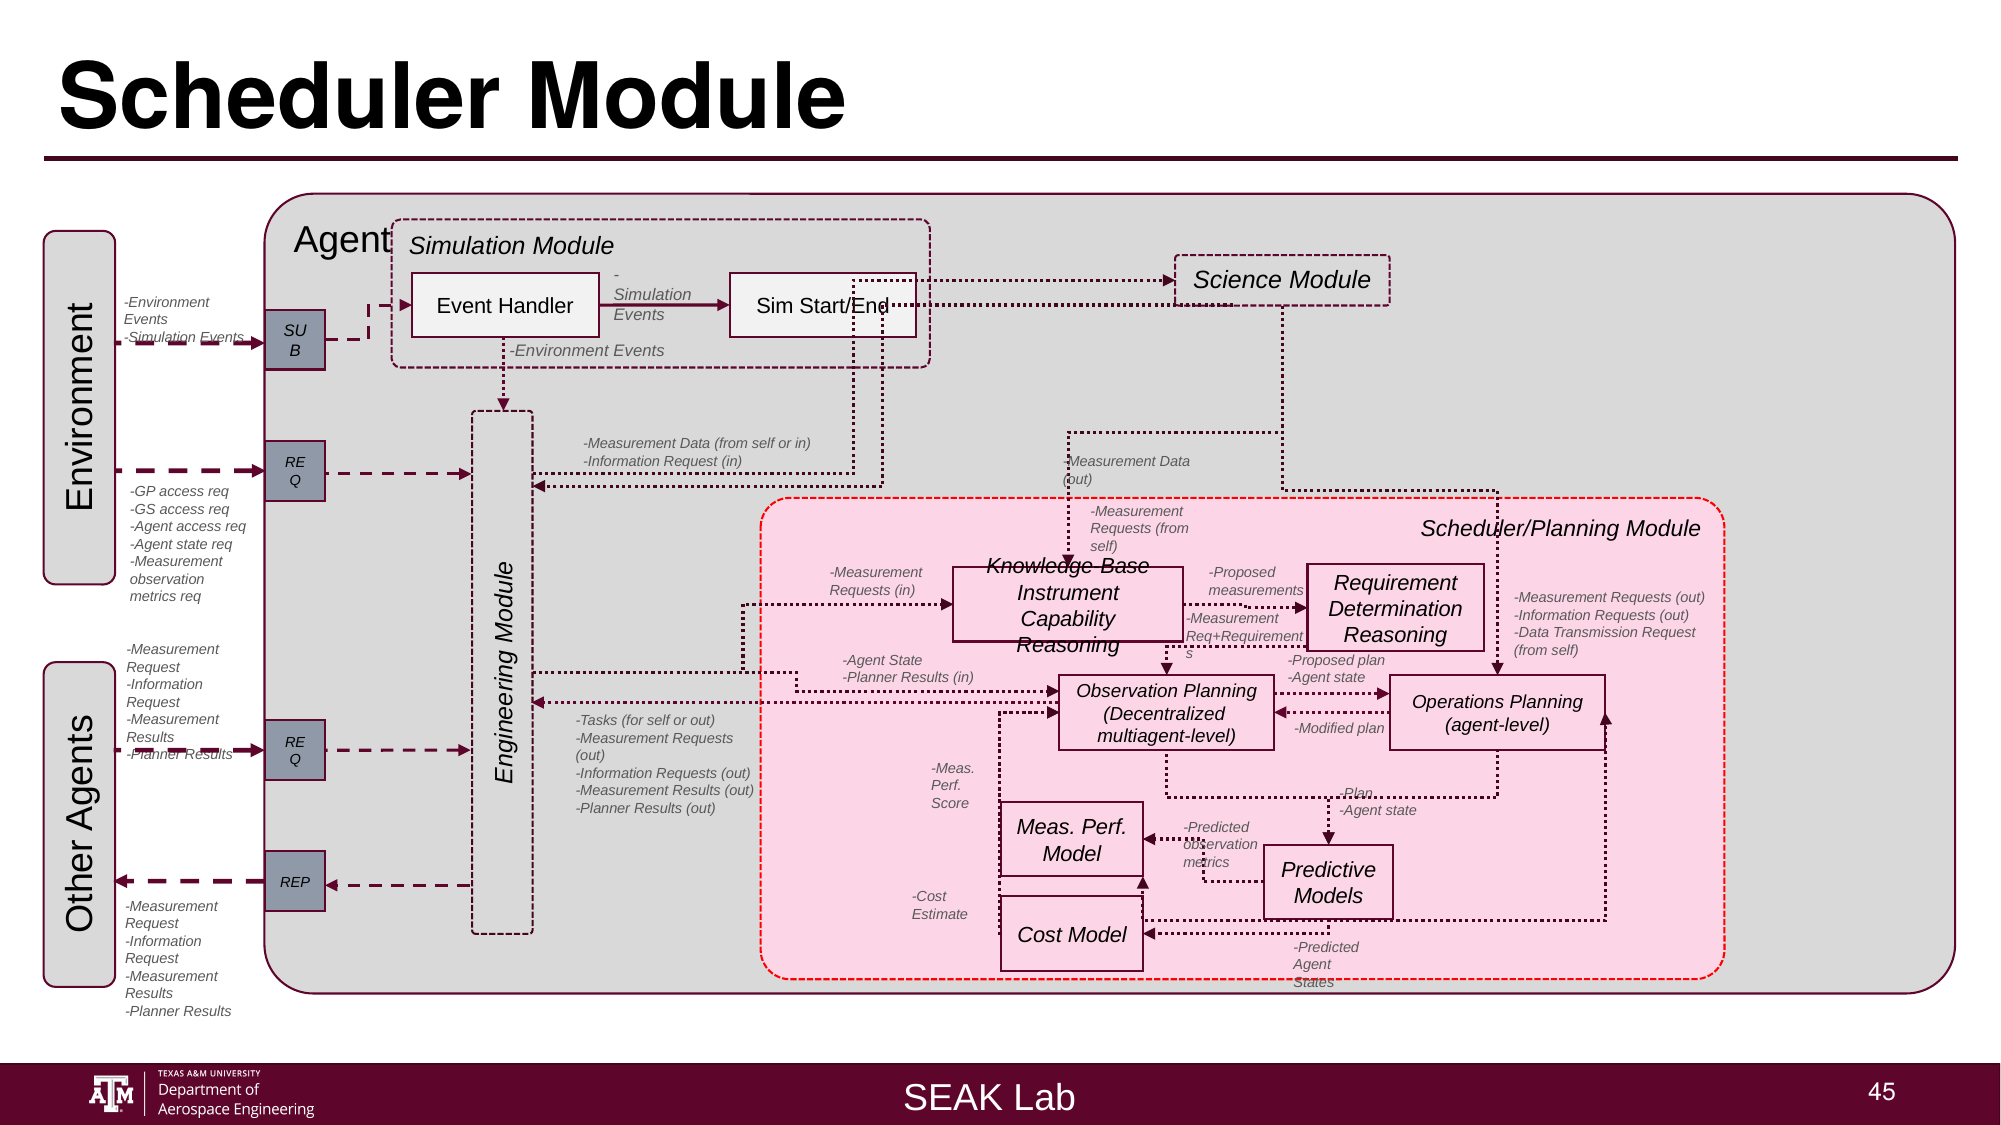

# Scheduler Module
Agent
Simulation Module
Science Module
-Simulation Events
Sim Start/End
Event Handler
-Environment Events
-Simulation Events
SUB
-Environment Events
Environment
-Measurement Data (from self or in)
-Information Request (in)
REQ
-Measurement Data (out)
-GP access req
-GS access req
-Agent access req
-Agent state req
-Measurement observation metrics req
-Measurement Requests (from self)
Scheduler/Planning Module
-Measurement Requests (in)
-Proposed measurements
Requirement Determination Reasoning
Knowledge-Base Instrument Capability Reasoning
-Measurement Requests (out)
-Information Requests (out)
-Data Transmission Request (from self)
-Measurement Req+Requirements
-Measurement Request
-Information Request
-Measurement Results
-Planner Results
Engineering Module
-Agent State
-Planner Results (in)
-Proposed plan
-Agent state
Observation Planning (Decentralized  multiagent-level)
Operations Planning (agent-level)
-Tasks (for self or out)
-Measurement Requests (out)
-Information Requests (out)
-Measurement Results (out)
-Planner Results (out)
-Modified plan
REQ
-Meas. Perf. Score
-Plan
-Agent state
Other Agents
Meas. Perf. Model
-Predicted observation metrics

Predictive Models
REP
-Cost Estimate
-Measurement Request
-Information Request
-Measurement Results
-Planner Results
Cost Model
-Predicted Agent States